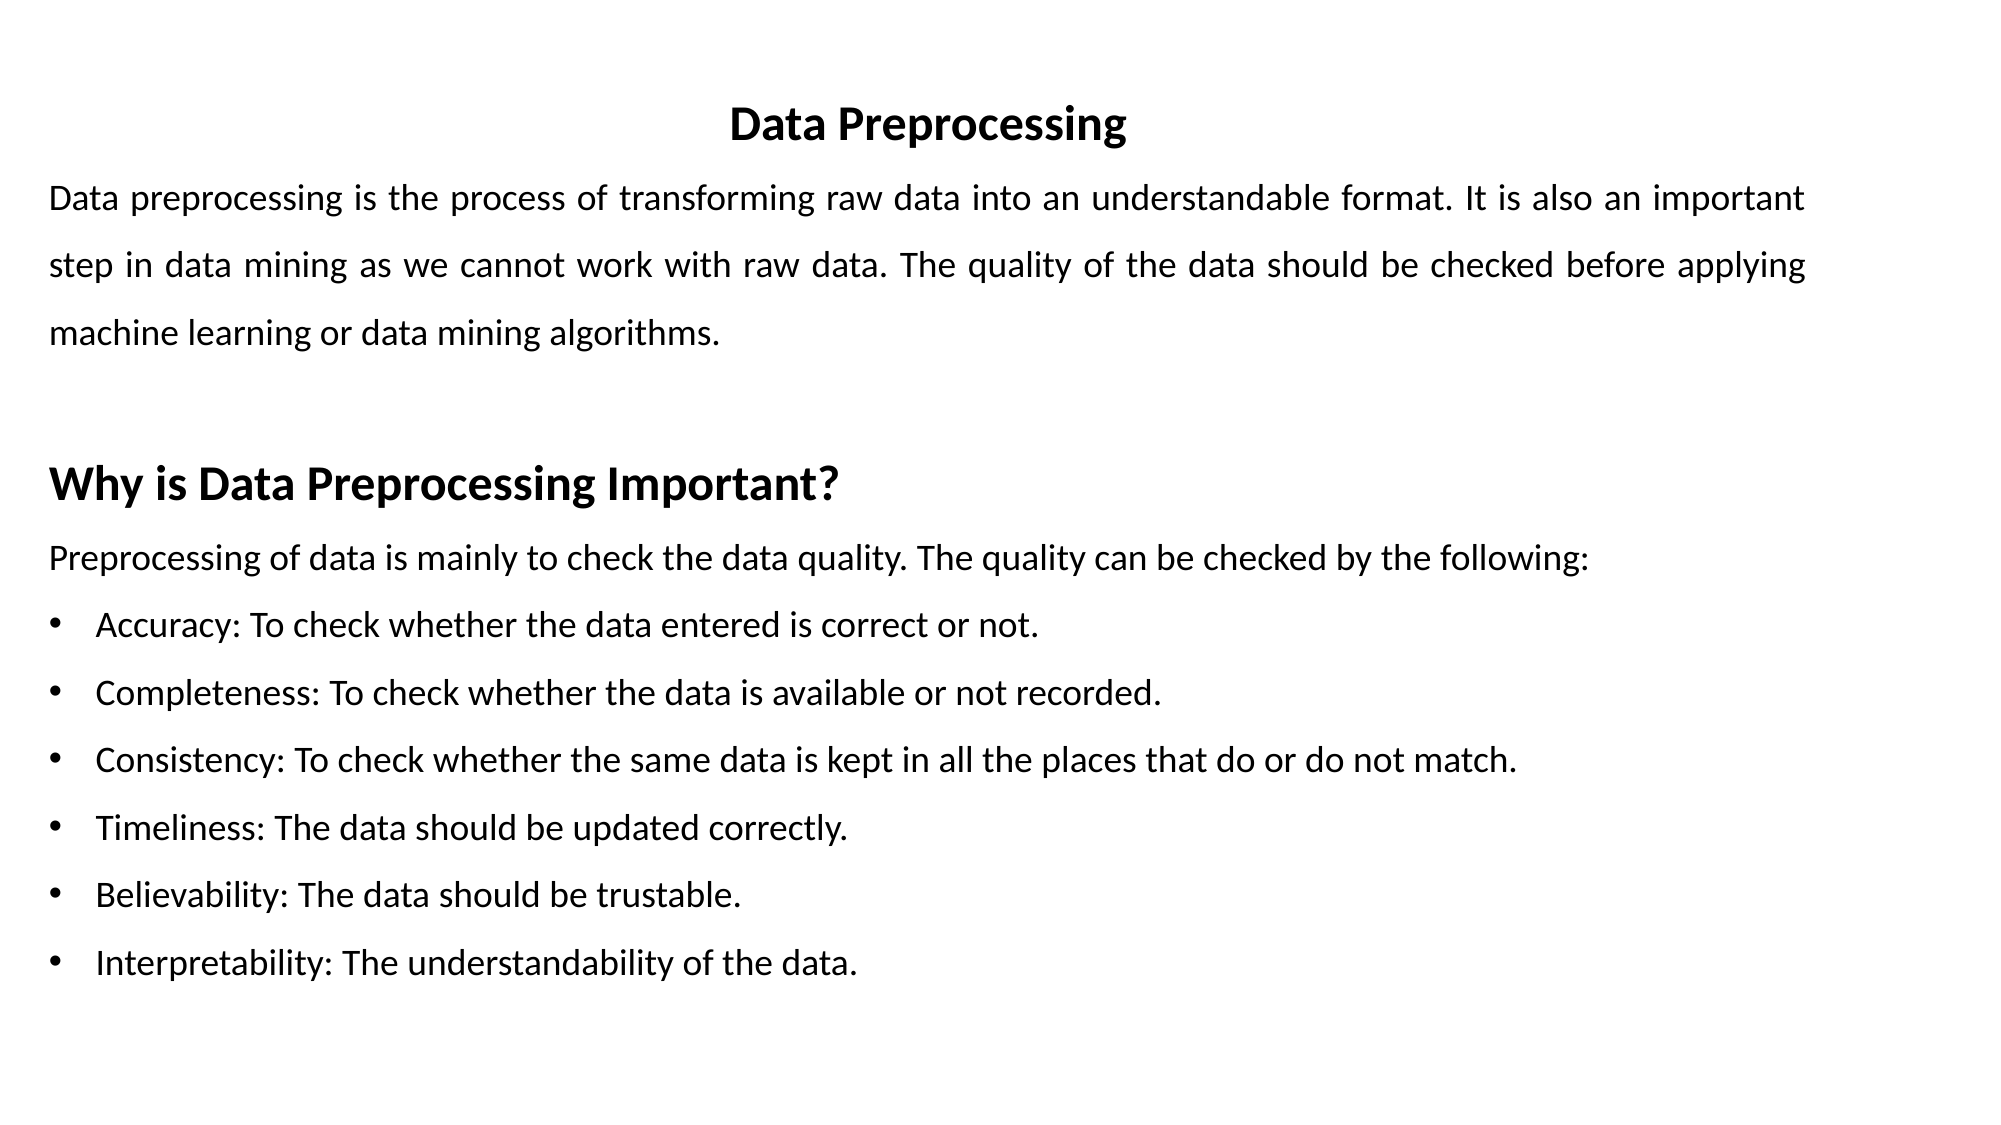

Data Preprocessing
Data preprocessing is the process of transforming raw data into an understandable format. It is also an important step in data mining as we cannot work with raw data. The quality of the data should be checked before applying machine learning or data mining algorithms.

Why is Data Preprocessing Important?
Preprocessing of data is mainly to check the data quality. The quality can be checked by the following:
Accuracy: To check whether the data entered is correct or not.
Completeness: To check whether the data is available or not recorded.
Consistency: To check whether the same data is kept in all the places that do or do not match.
Timeliness: The data should be updated correctly.
Believability: The data should be trustable.
Interpretability: The understandability of the data.